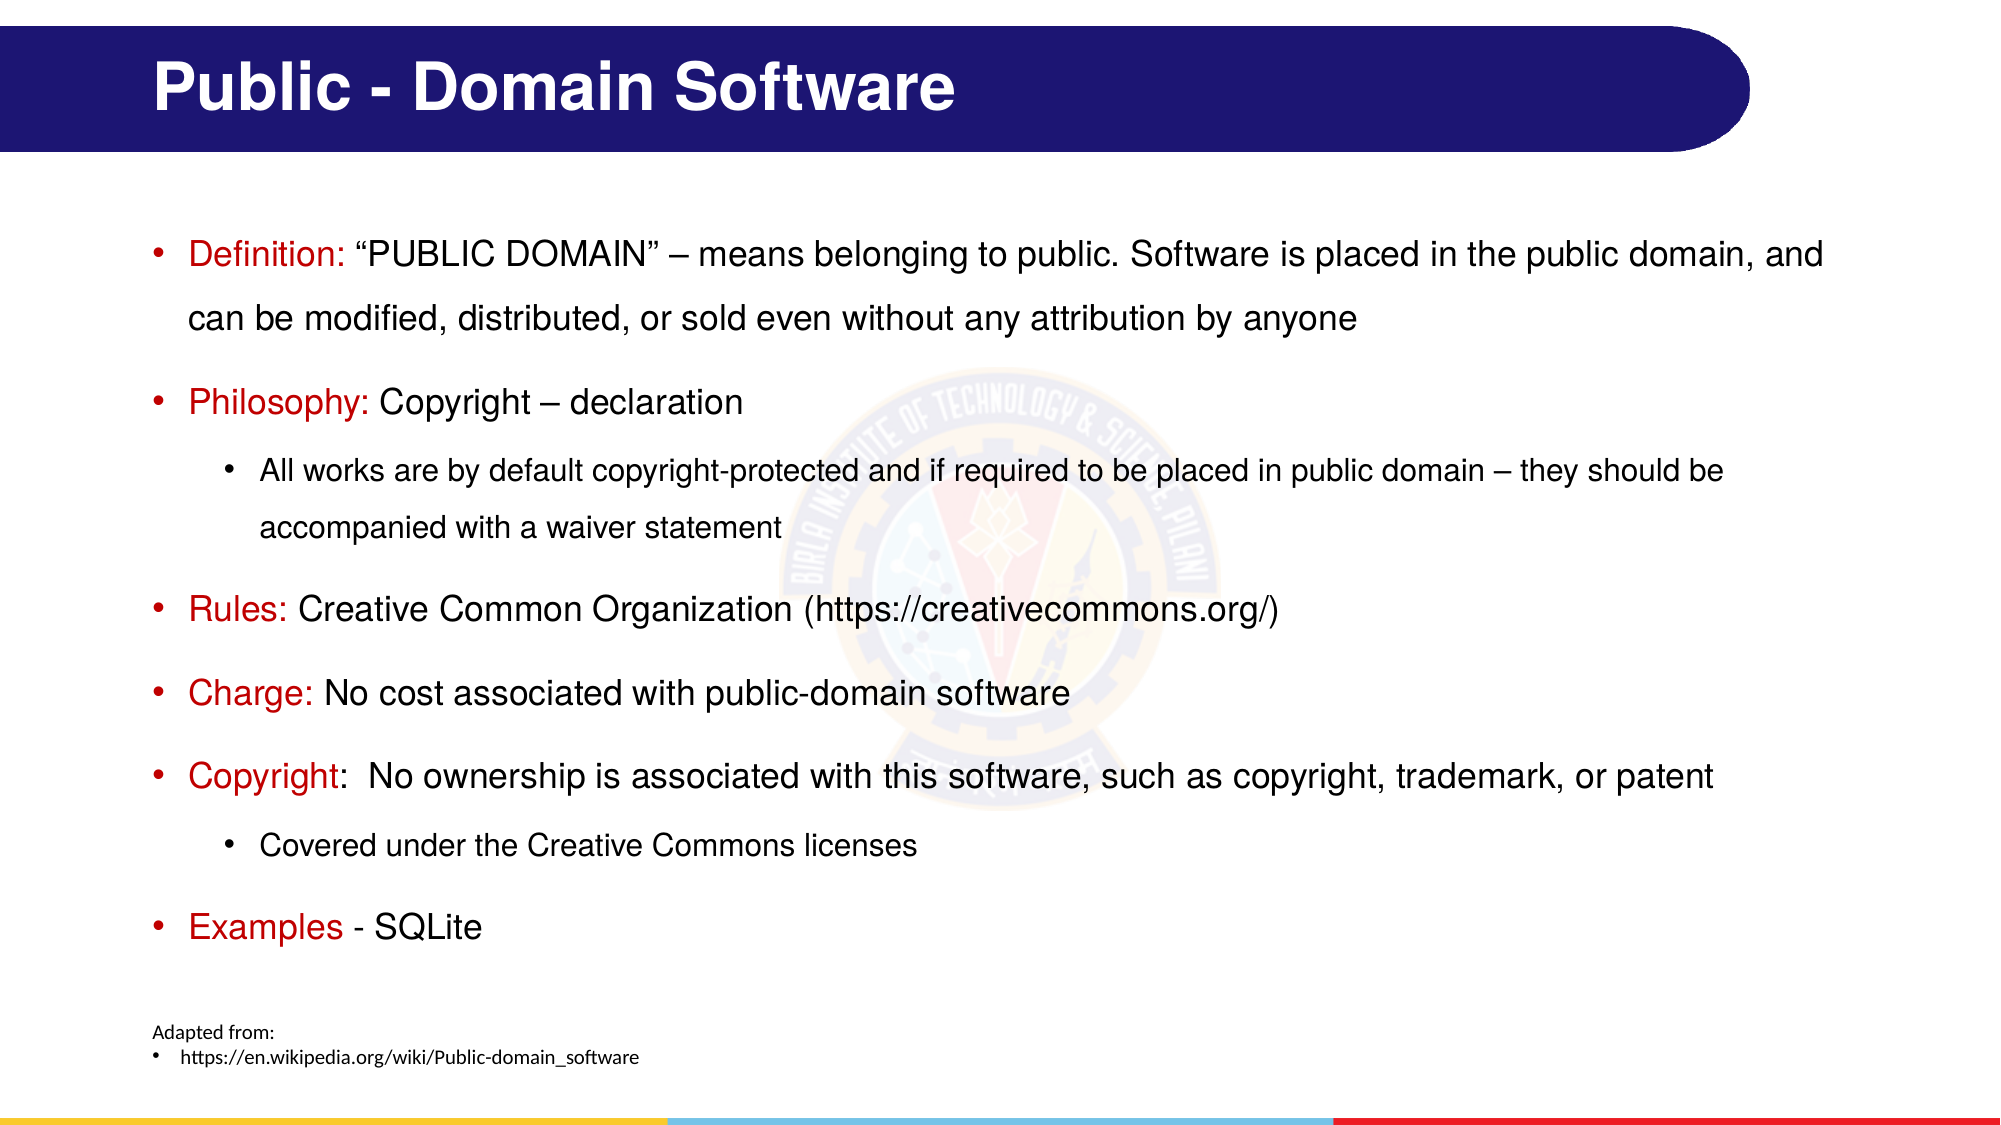

# Public - Domain Software
Definition: “PUBLIC DOMAIN” – means belonging to public. Software is placed in the public domain, and can be modified, distributed, or sold even without any attribution by anyone
Philosophy: Copyright – declaration
All works are by default copyright-protected and if required to be placed in public domain – they should be accompanied with a waiver statement
Rules: Creative Common Organization (https://creativecommons.org/)
Charge: No cost associated with public-domain software
Copyright:  No ownership is associated with this software, such as copyright, trademark, or patent
Covered under the Creative Commons licenses
Examples - SQLite

Adapted from:
https://en.wikipedia.org/wiki/Public-domain_software